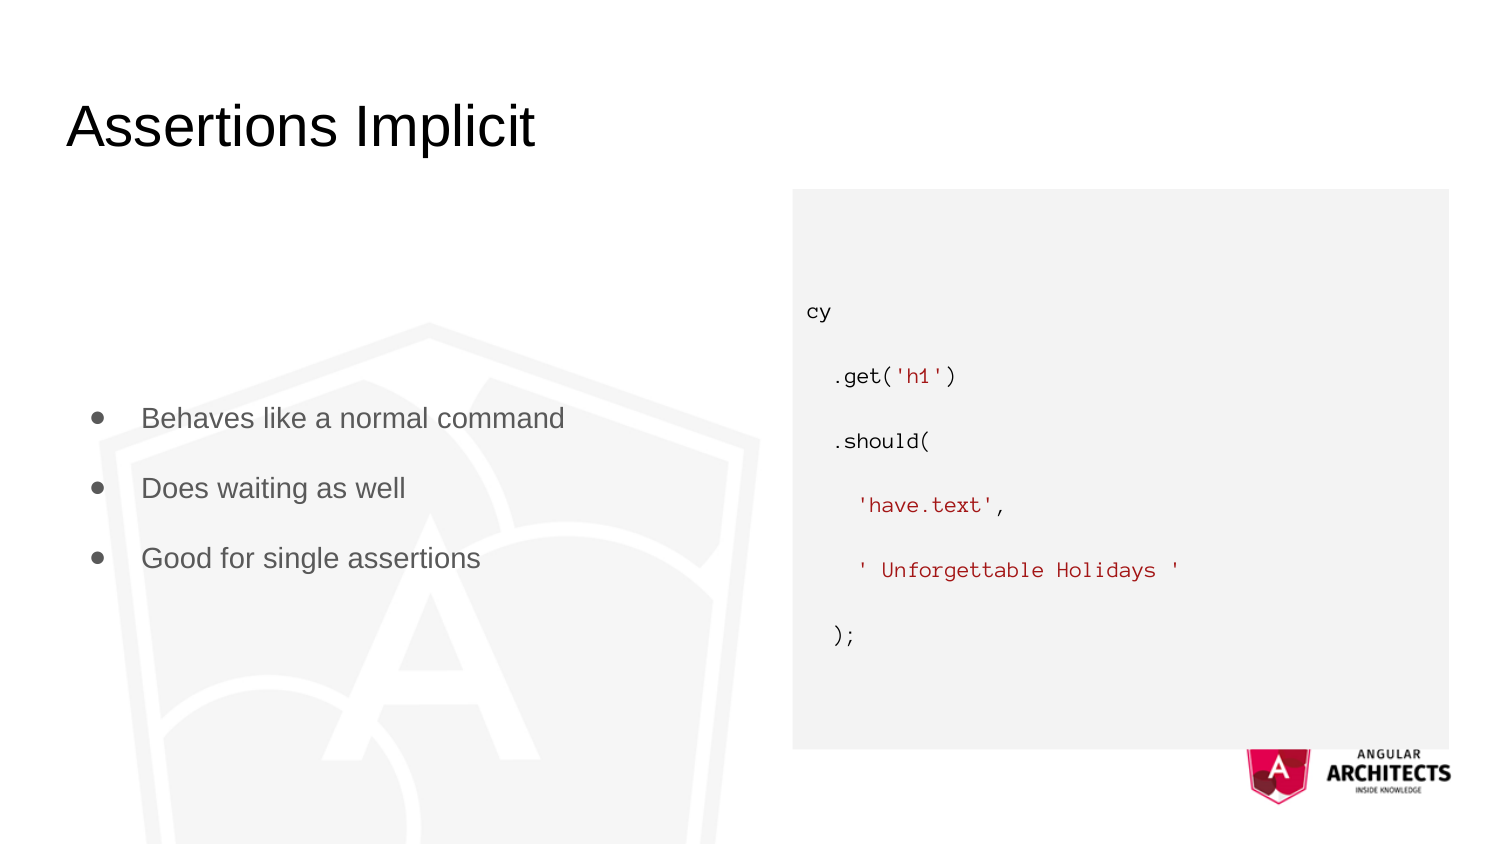

# Assertions Implicit
Behaves like a normal command
Does waiting as well
Good for single assertions
cy
  .get('h1')
  .should(
    'have.text',
    ' Unforgettable Holidays '
  );